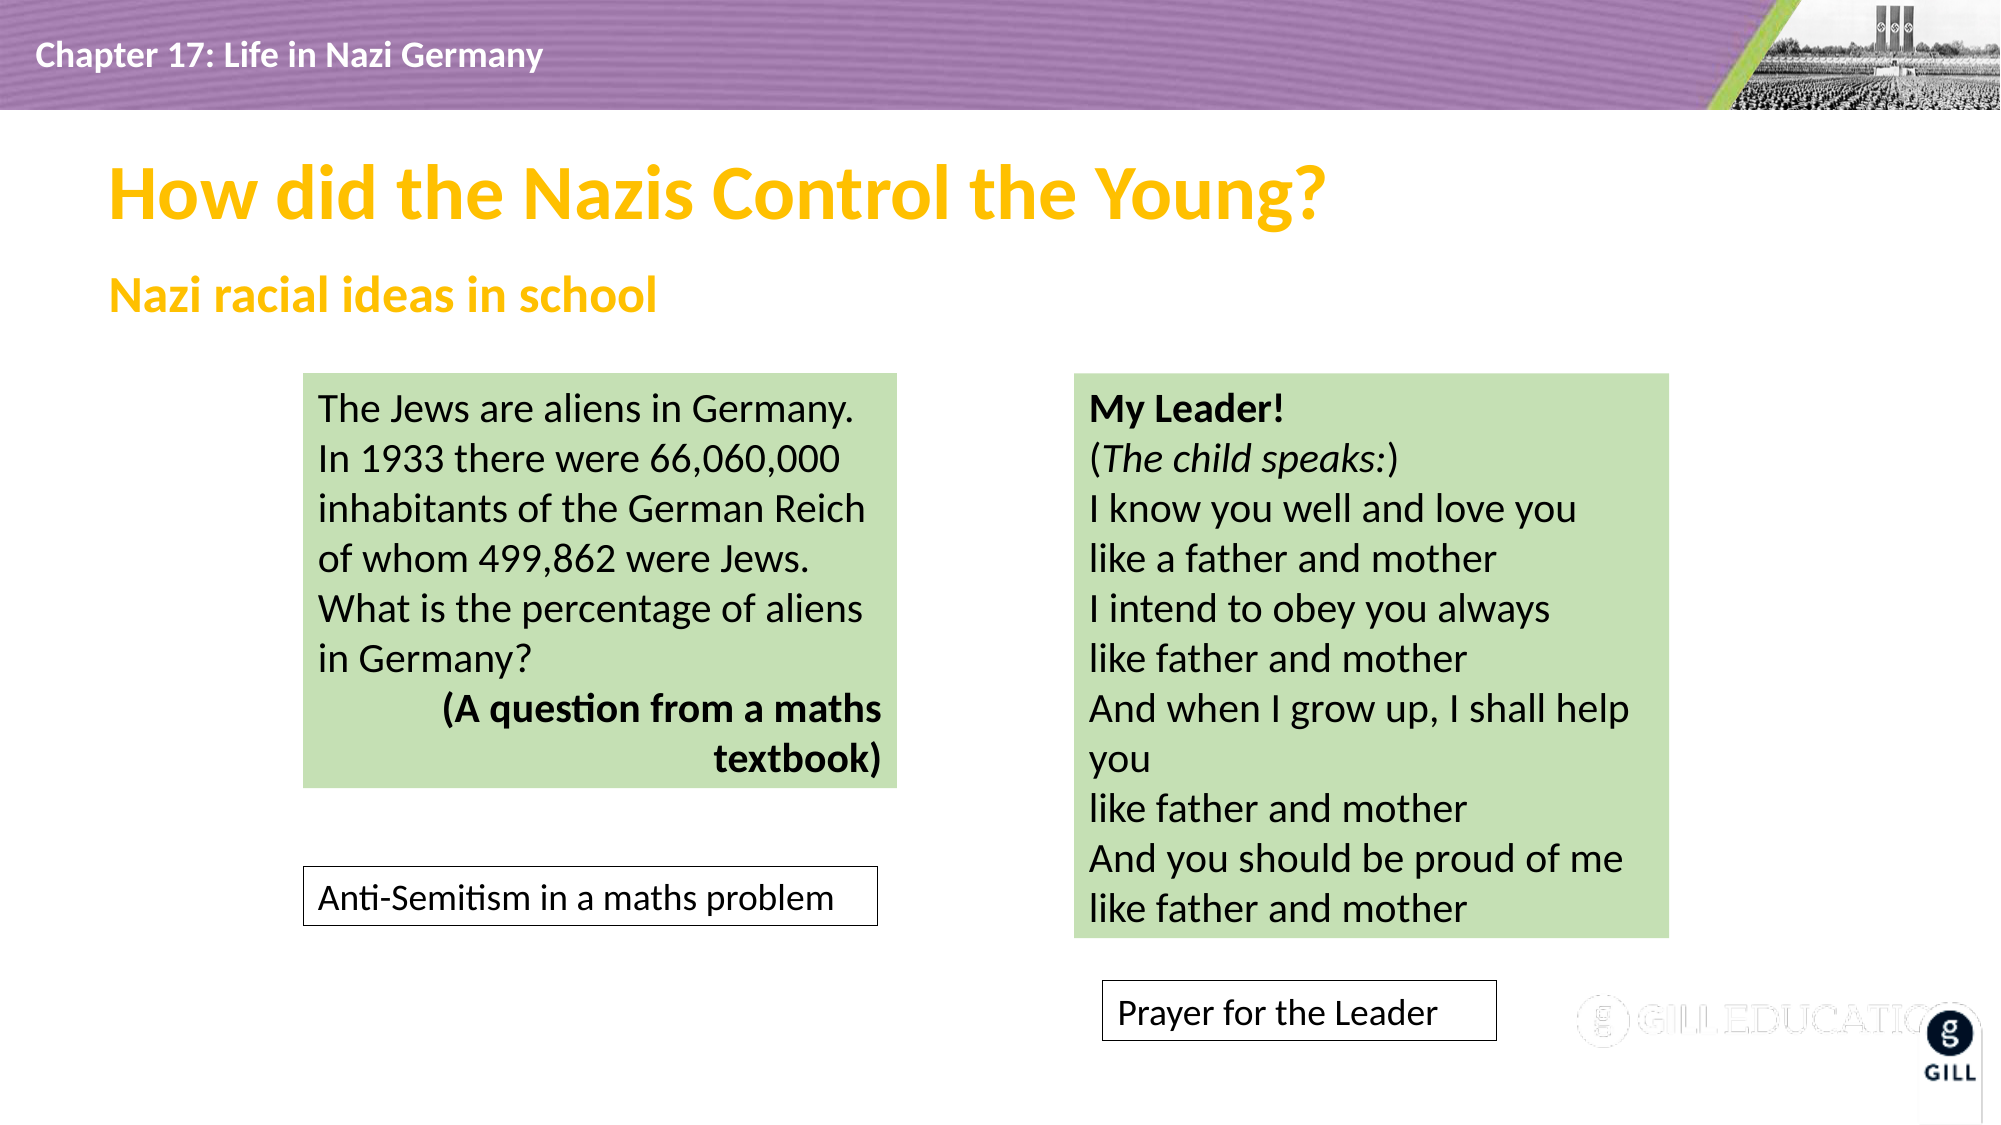

# How did the Nazis Control the Young?
Nazi racial ideas in school
The Jews are aliens in Germany. In 1933 there were 66,060,000 inhabitants of the German Reich of whom 499,862 were Jews. What is the percentage of aliens in Germany?
(A question from a maths textbook)
My Leader!
(The child speaks:)
I know you well and love you
like a father and mother
I intend to obey you always
like father and mother
And when I grow up, I shall help you
like father and mother
And you should be proud of me
like father and mother
Anti-Semitism in a maths problem
Prayer for the Leader